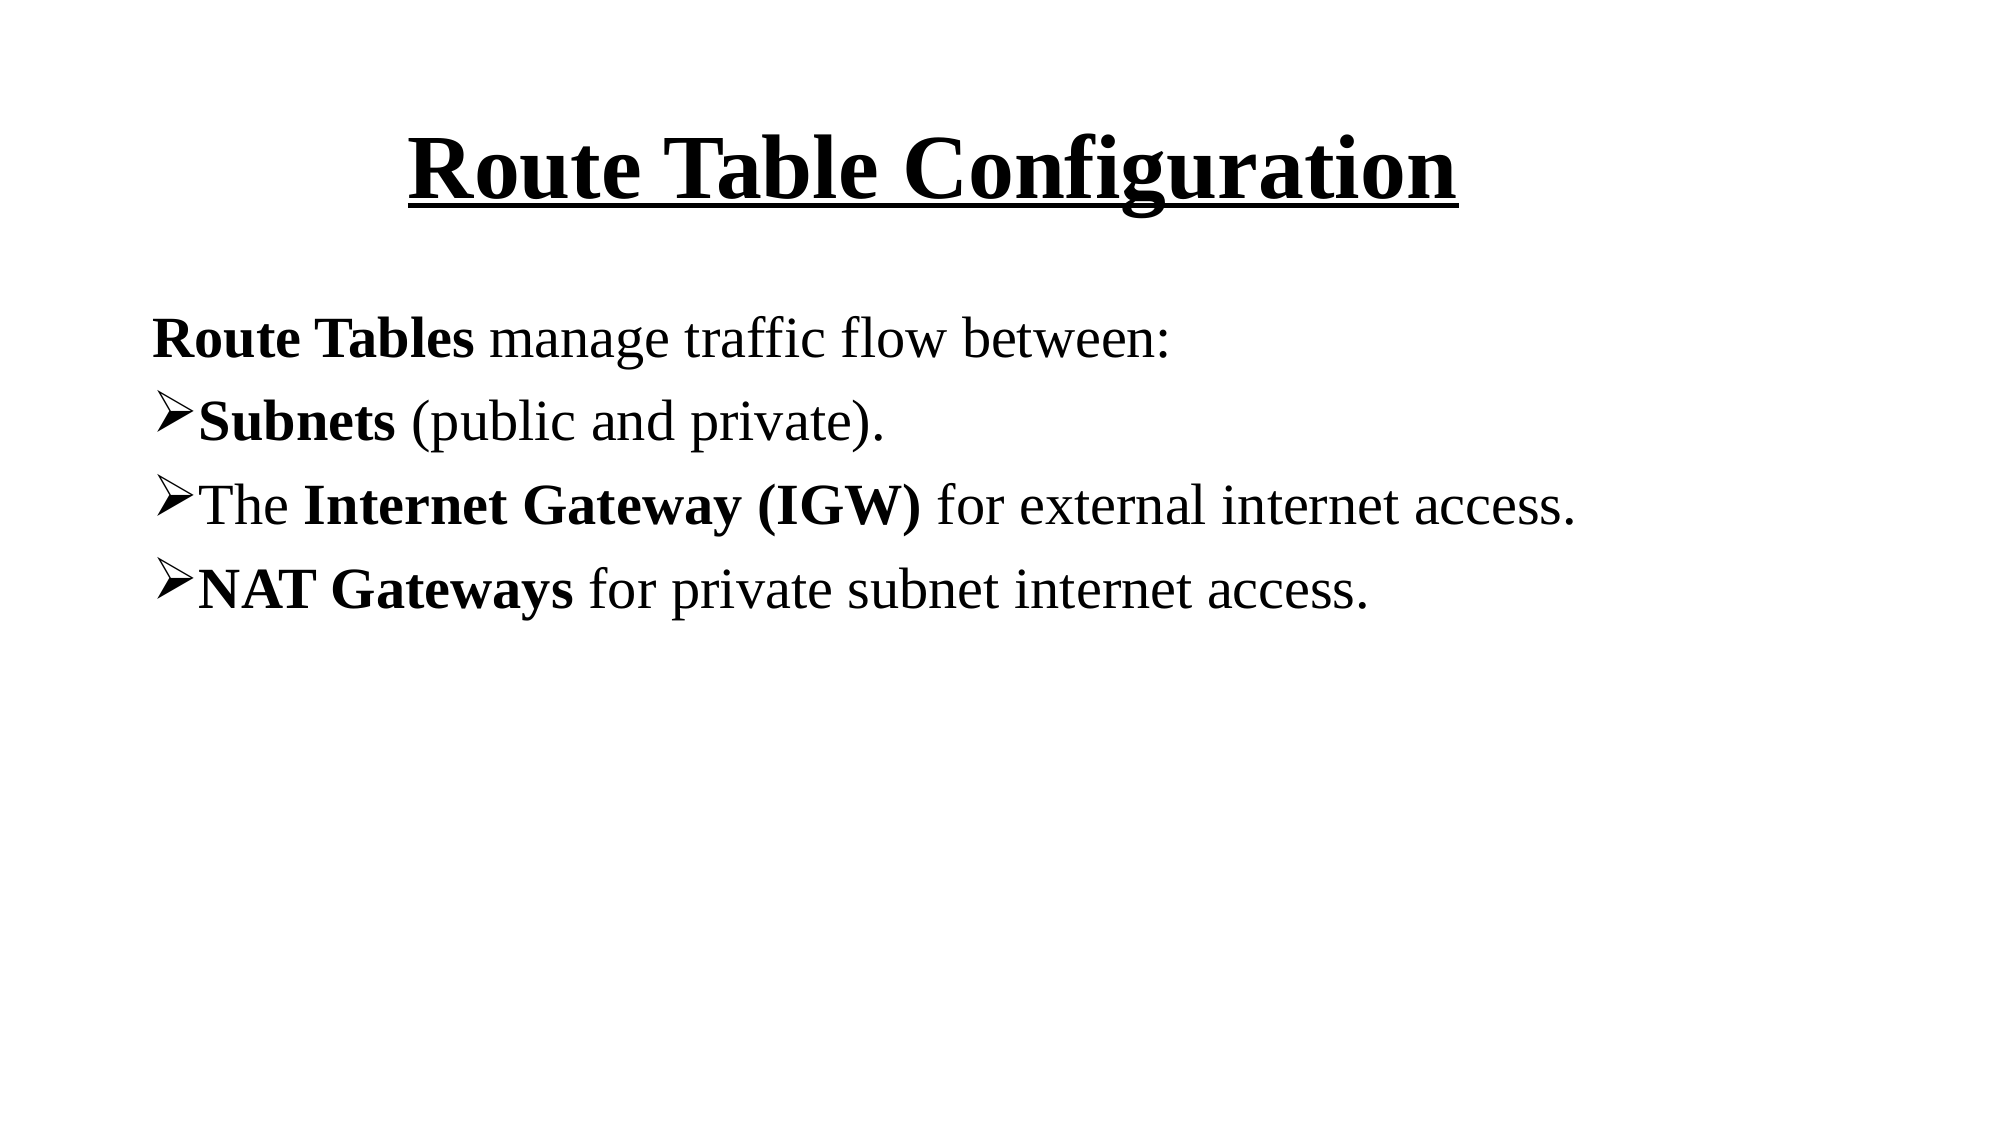

# Route Table Configuration
Route Tables manage traffic flow between:
Subnets (public and private).
The Internet Gateway (IGW) for external internet access.
NAT Gateways for private subnet internet access.